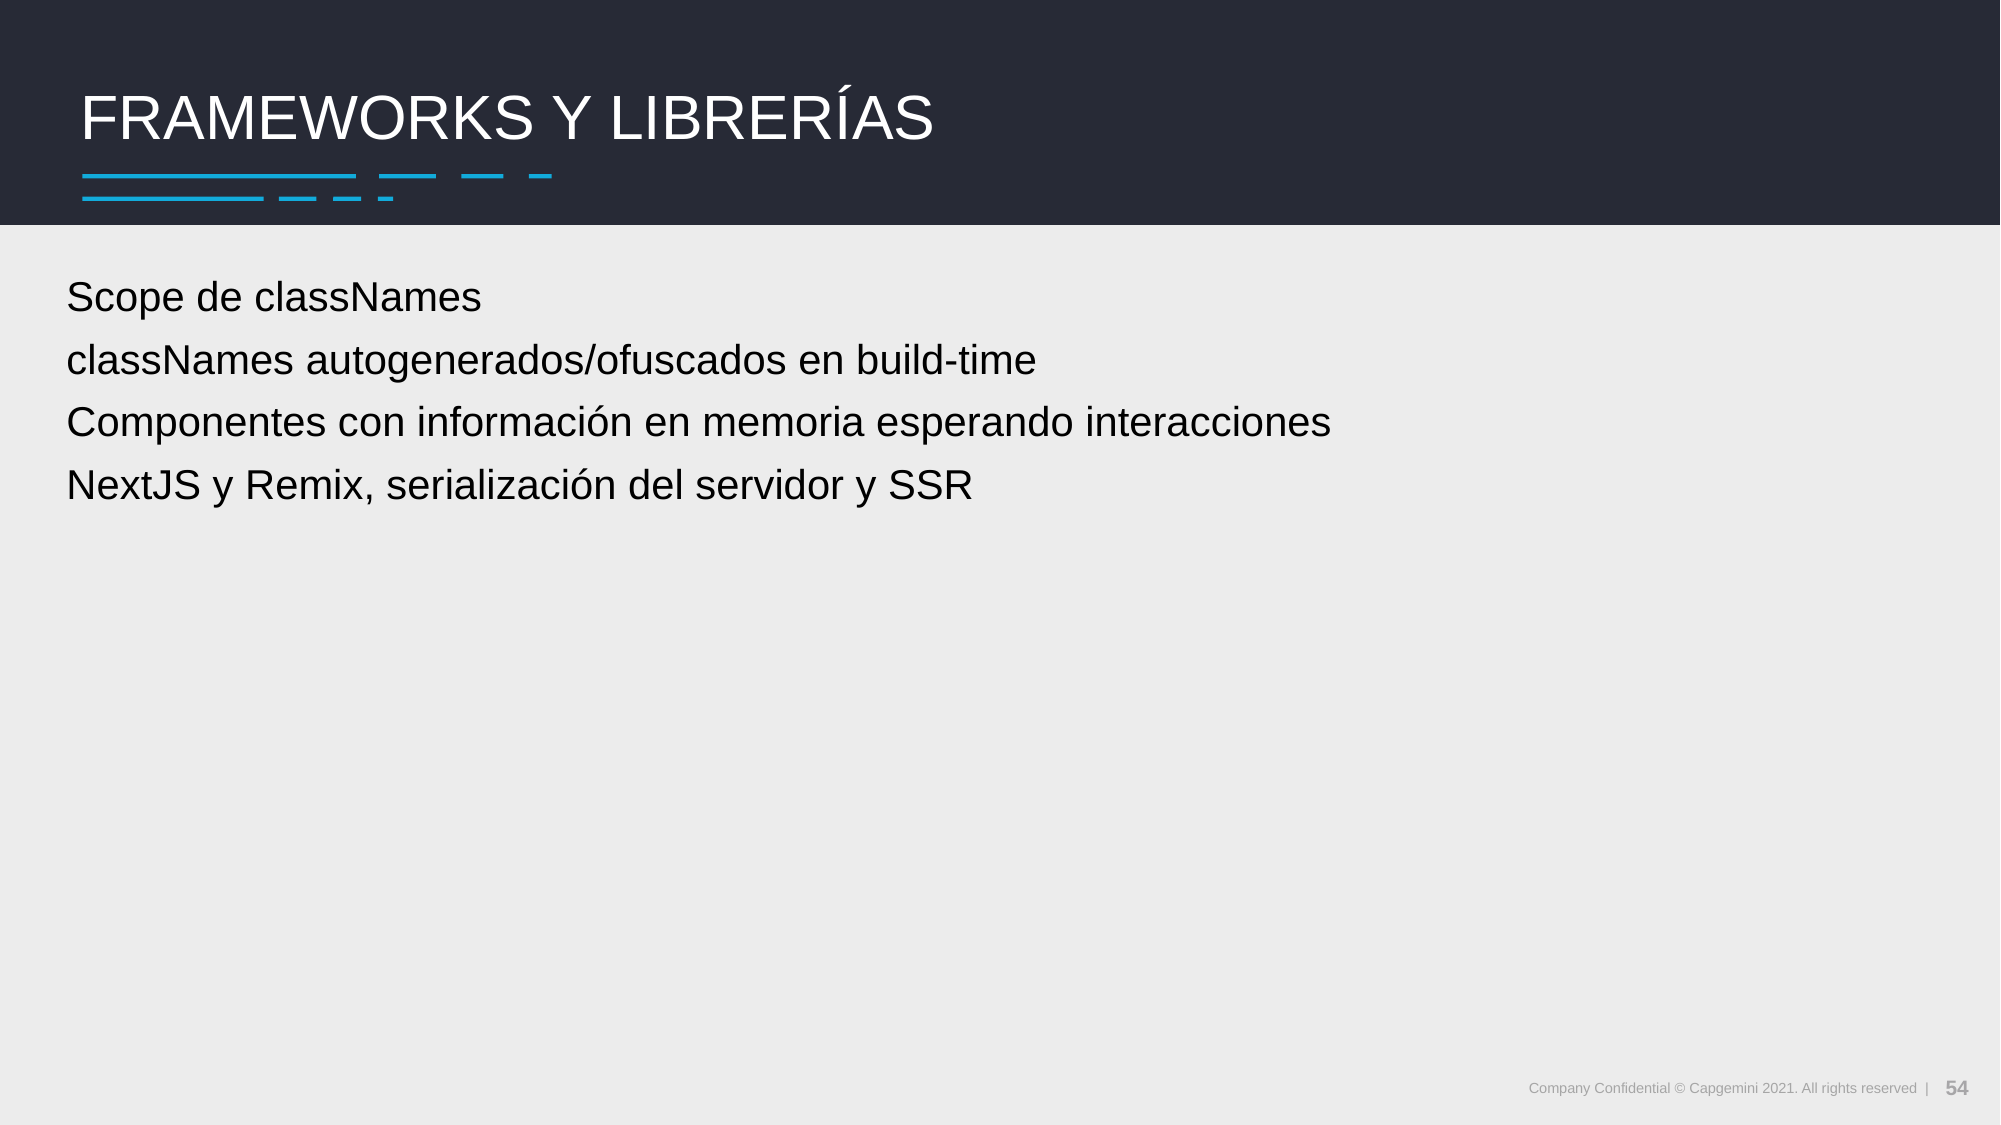

Utilidades del web scraping
Qué es web scraping
Frameworks y librerías

Scope de classNames
classNames autogenerados/ofuscados en build-time
Componentes con información en memoria esperando interacciones
NextJS y Remix, serialización del servidor y SSR
54